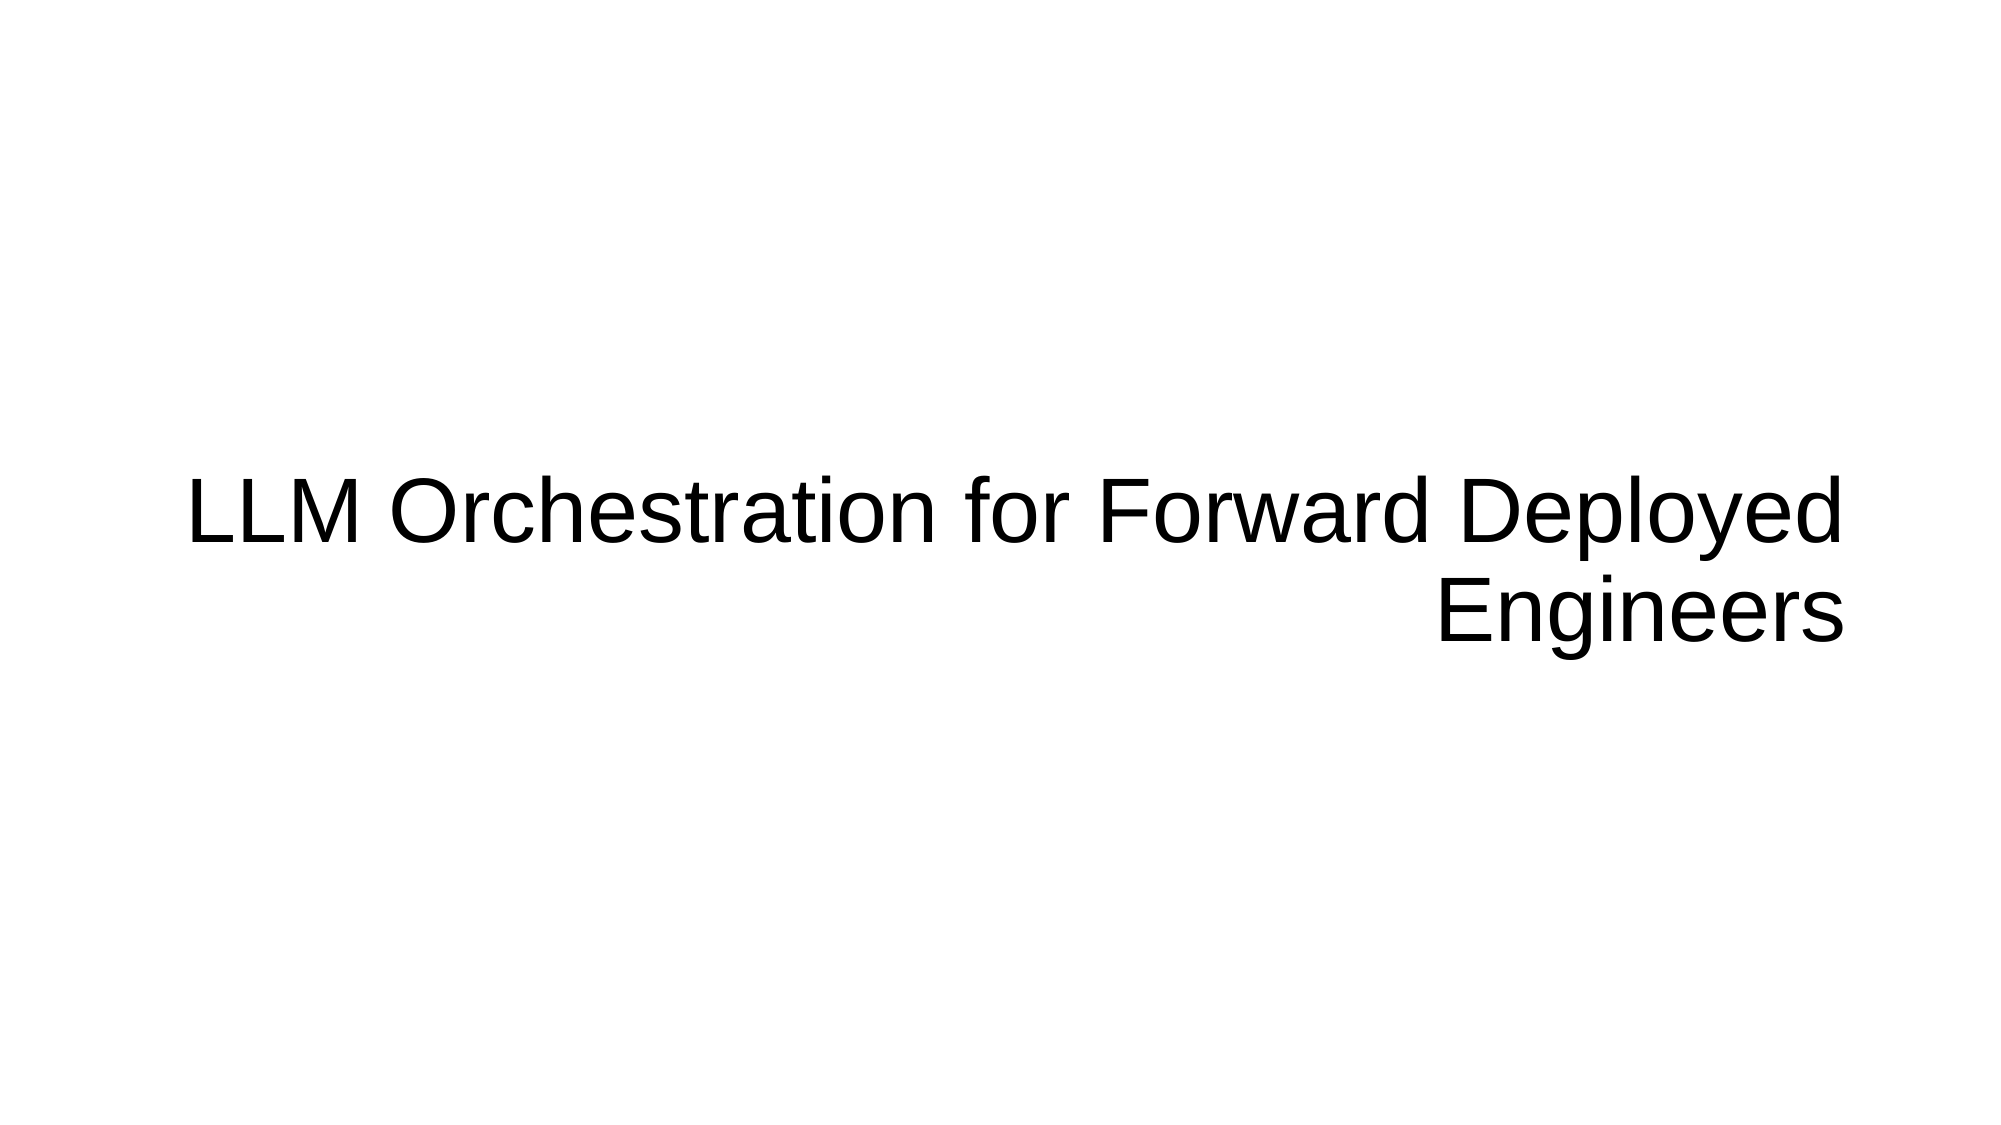

# LLM Orchestration for Forward Deployed Engineers